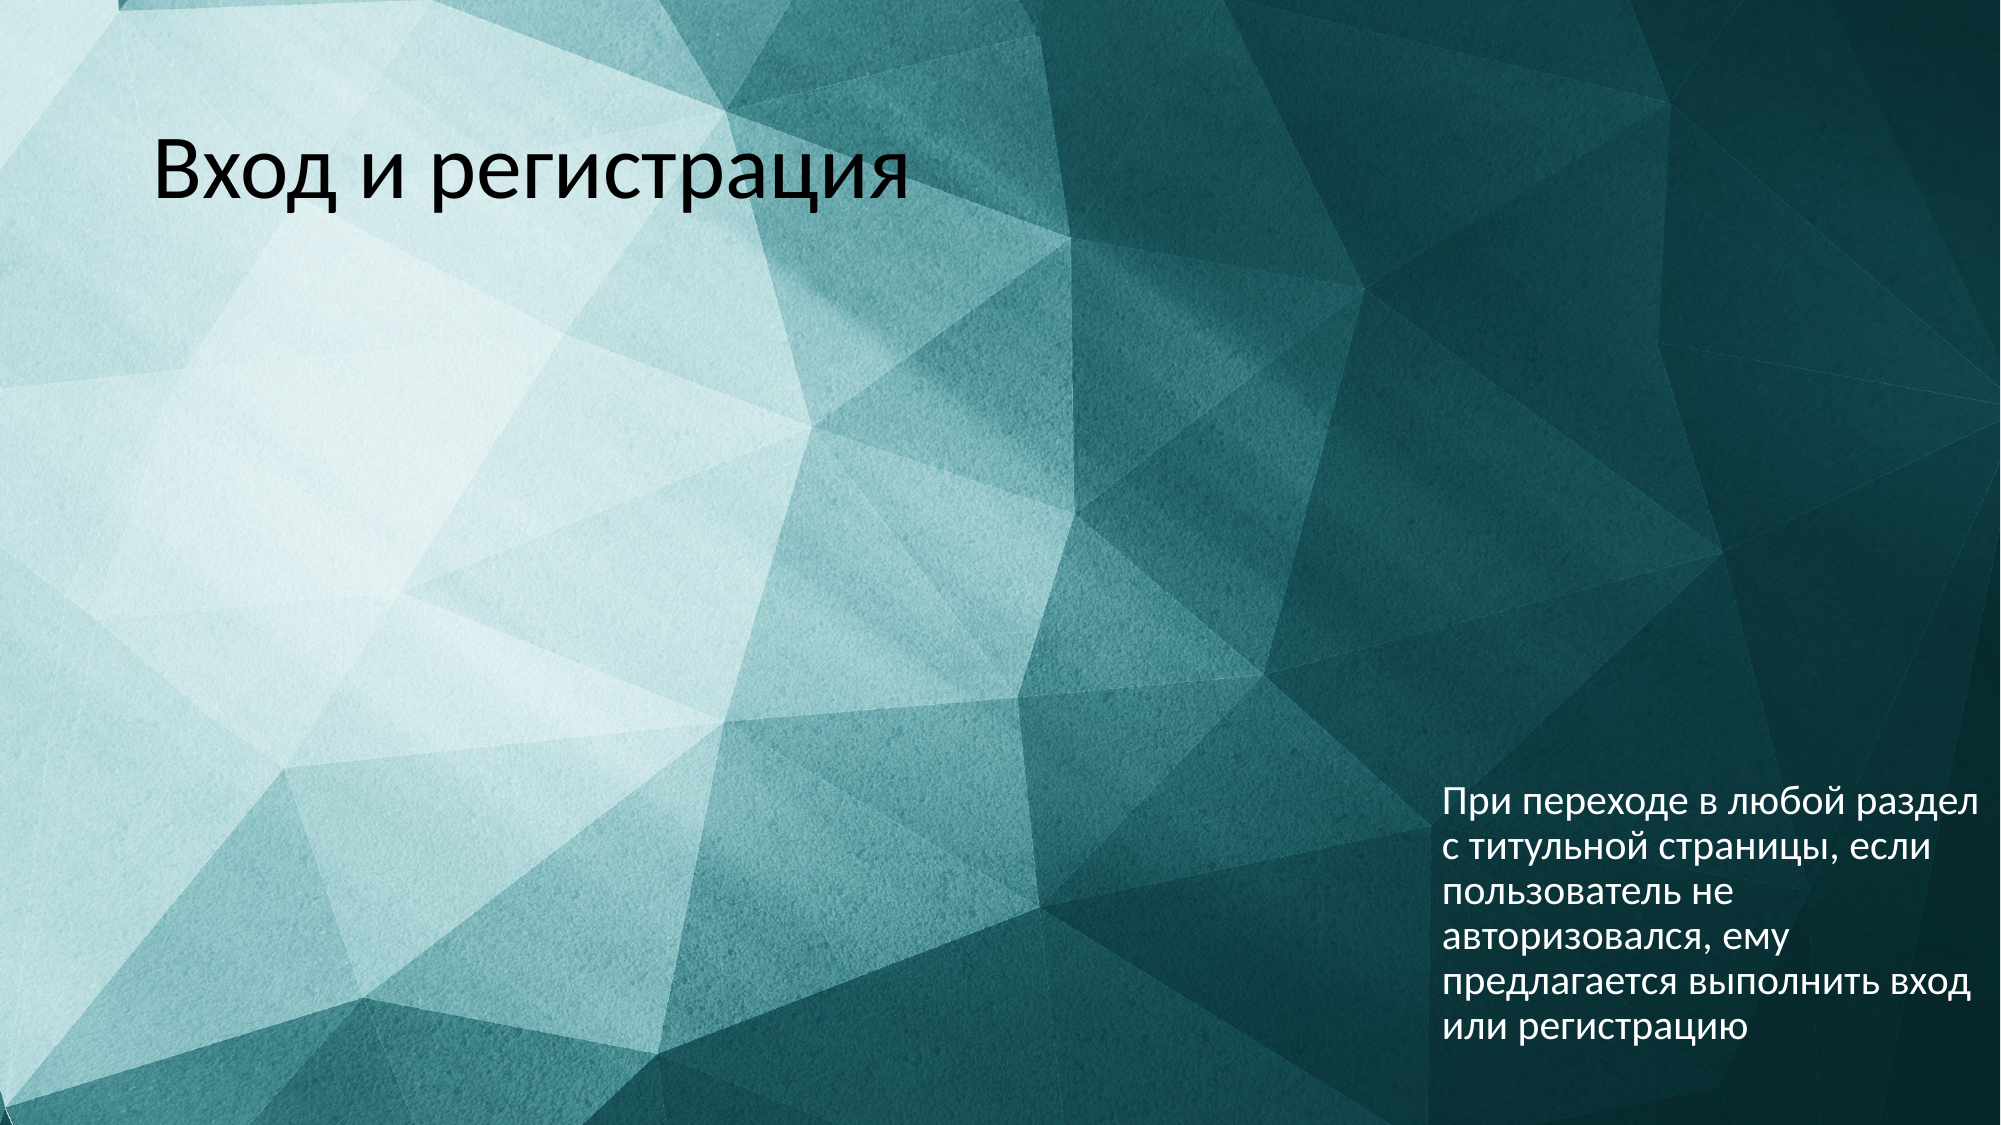

# Вход и регистрация
При переходе в любой раздел с титульной страницы, если пользователь не авторизовался, ему предлагается выполнить вход или регистрацию